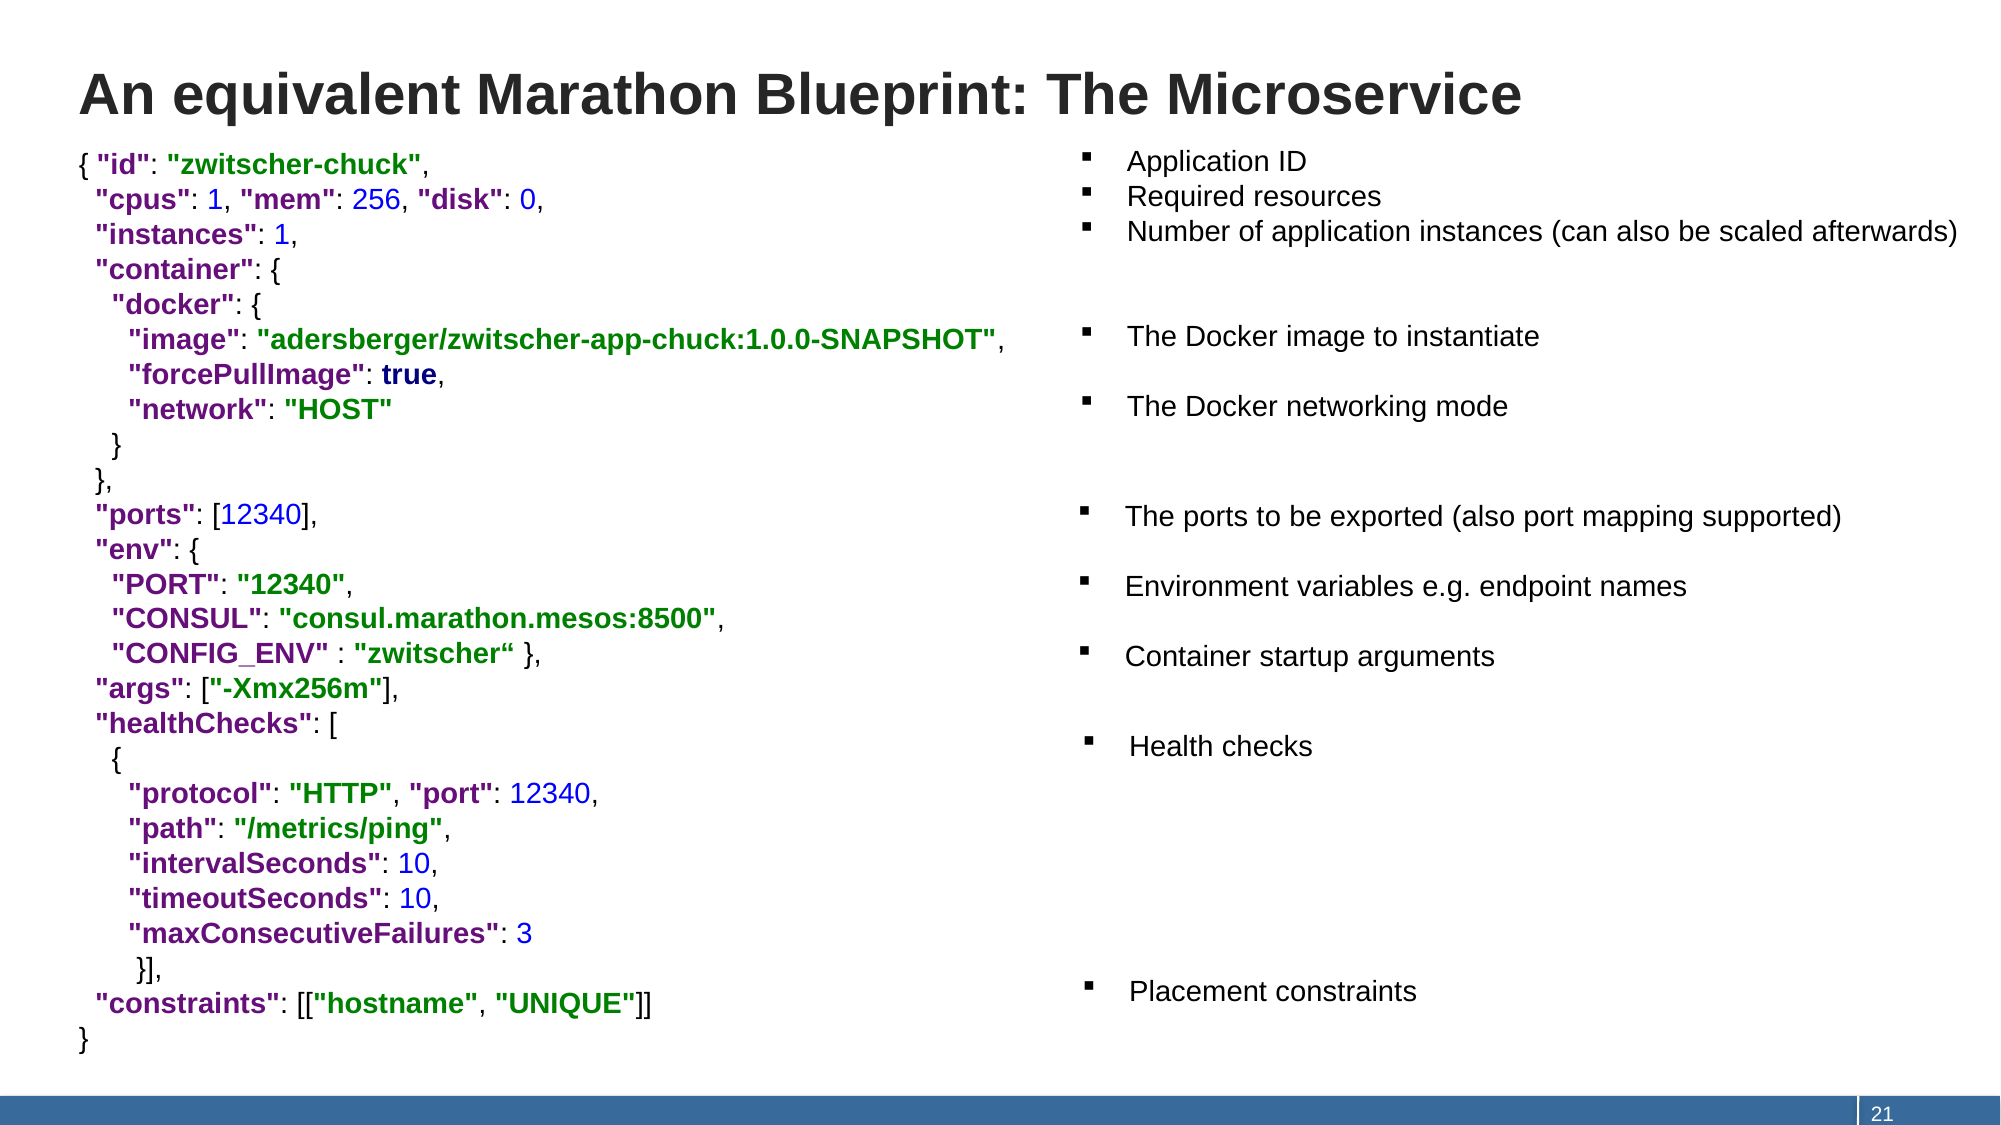

# An equivalent Marathon Blueprint: The Microservice
Application ID
Required resources
Number of application instances (can also be scaled afterwards)

The Docker image to instantiate

The Docker networking mode
{ "id": "zwitscher-chuck",
  "cpus": 1, "mem": 256, "disk": 0,
  "instances": 1,
  "container": {
    "docker": {
      "image": "adersberger/zwitscher-app-chuck:1.0.0-SNAPSHOT",
      "forcePullImage": true,
      "network": "HOST"
    }
  },
  "ports": [12340],
  "env": {
    "PORT": "12340",
    "CONSUL": "consul.marathon.mesos:8500",
    "CONFIG_ENV" : "zwitscher“ },
  "args": ["-Xmx256m"],
  "healthChecks": [
    {
      "protocol": "HTTP", "port": 12340,
      "path": "/metrics/ping",
      "intervalSeconds": 10,
      "timeoutSeconds": 10,
      "maxConsecutiveFailures": 3
       }],
  "constraints": [["hostname", "UNIQUE"]]
}
The ports to be exported (also port mapping supported)

Environment variables e.g. endpoint names
Container startup arguments

Health checks

Placement constraints

21